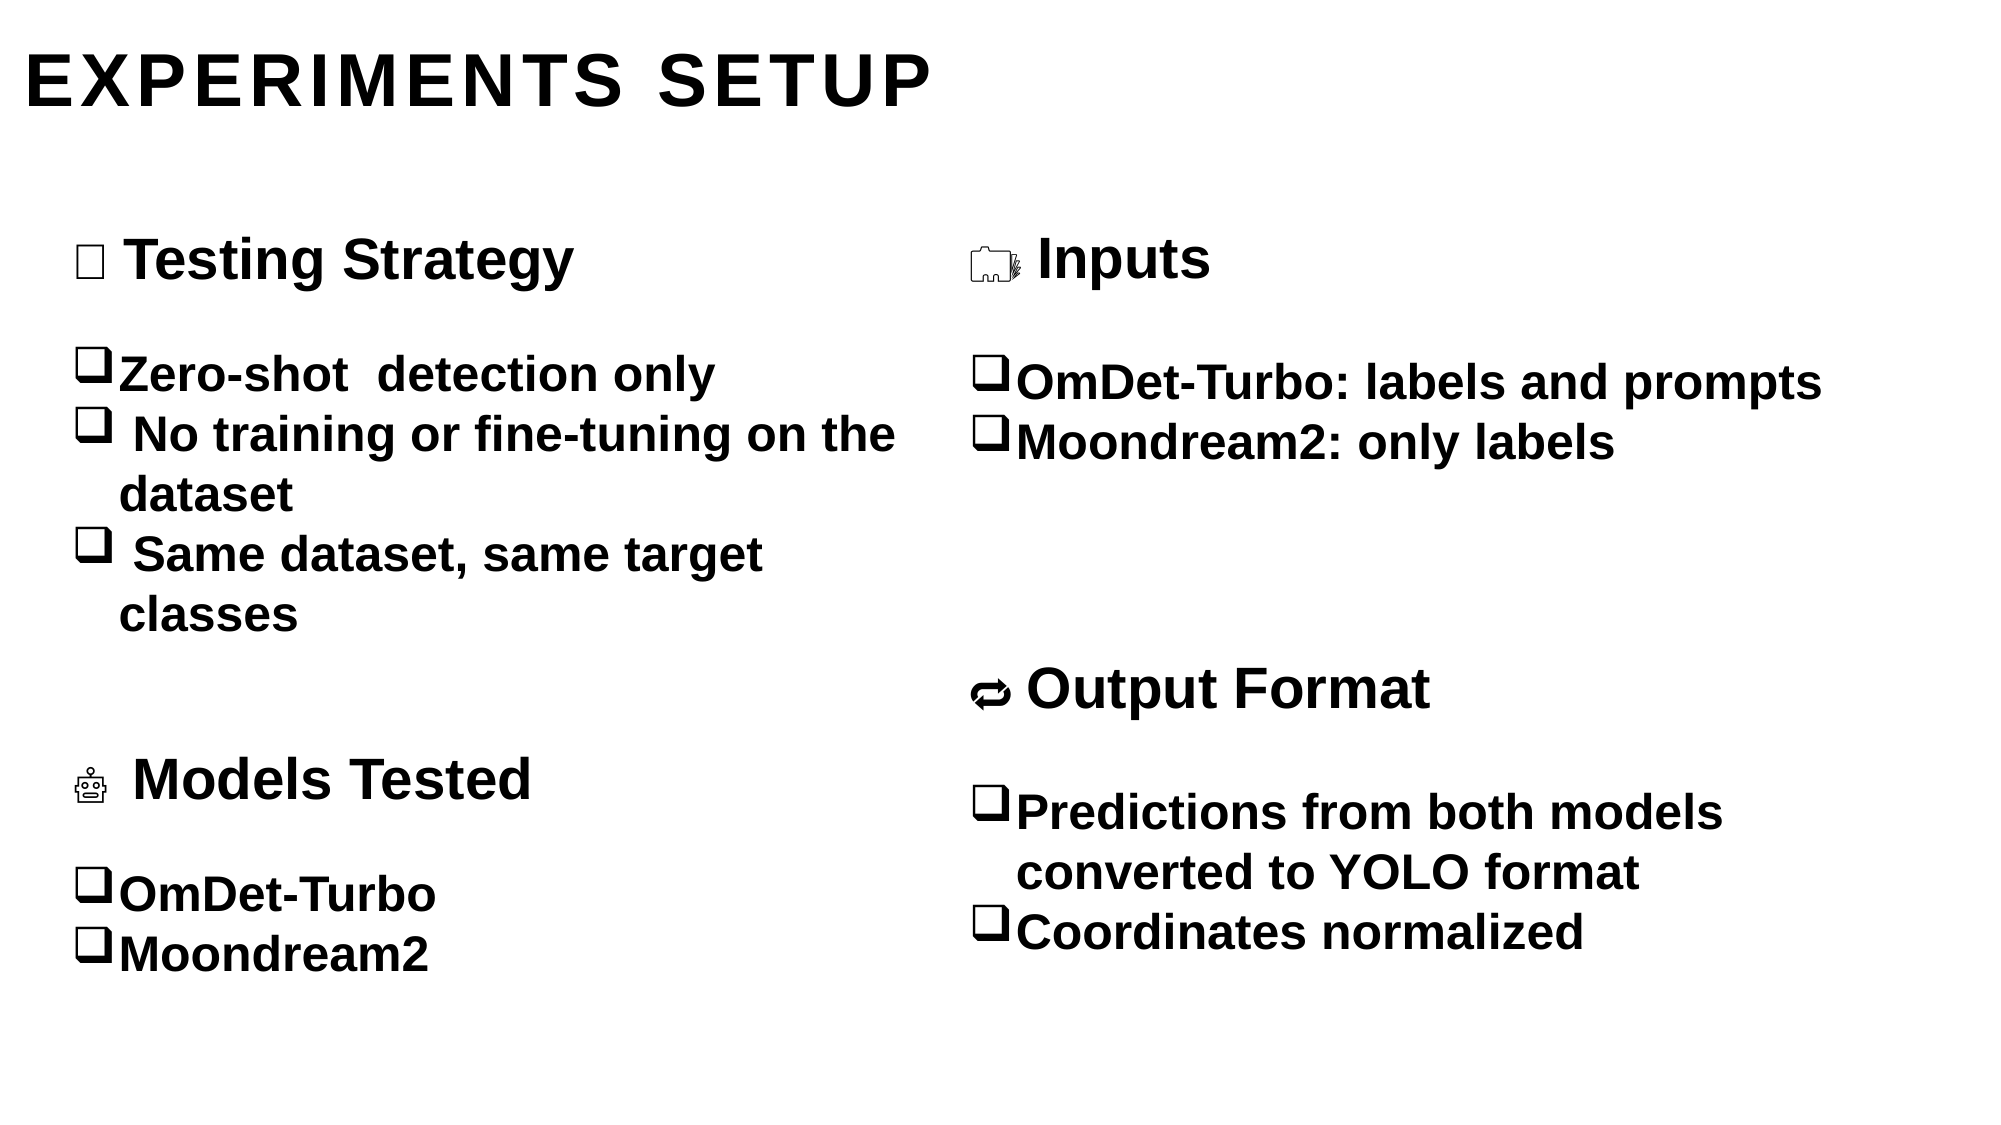

EXPERIMENTS SETUP
🗂️ Inputs

OmDet-Turbo: labels and prompts
Moondream2: only labels

🔁 Output Format

Predictions from both models converted to YOLO format
Coordinates normalized
🧪 Testing Strategy

Zero-shot  detection only
 No training or fine-tuning on the dataset
 Same dataset, same target classes

🤖  Models Tested

OmDet-Turbo
Moondream2